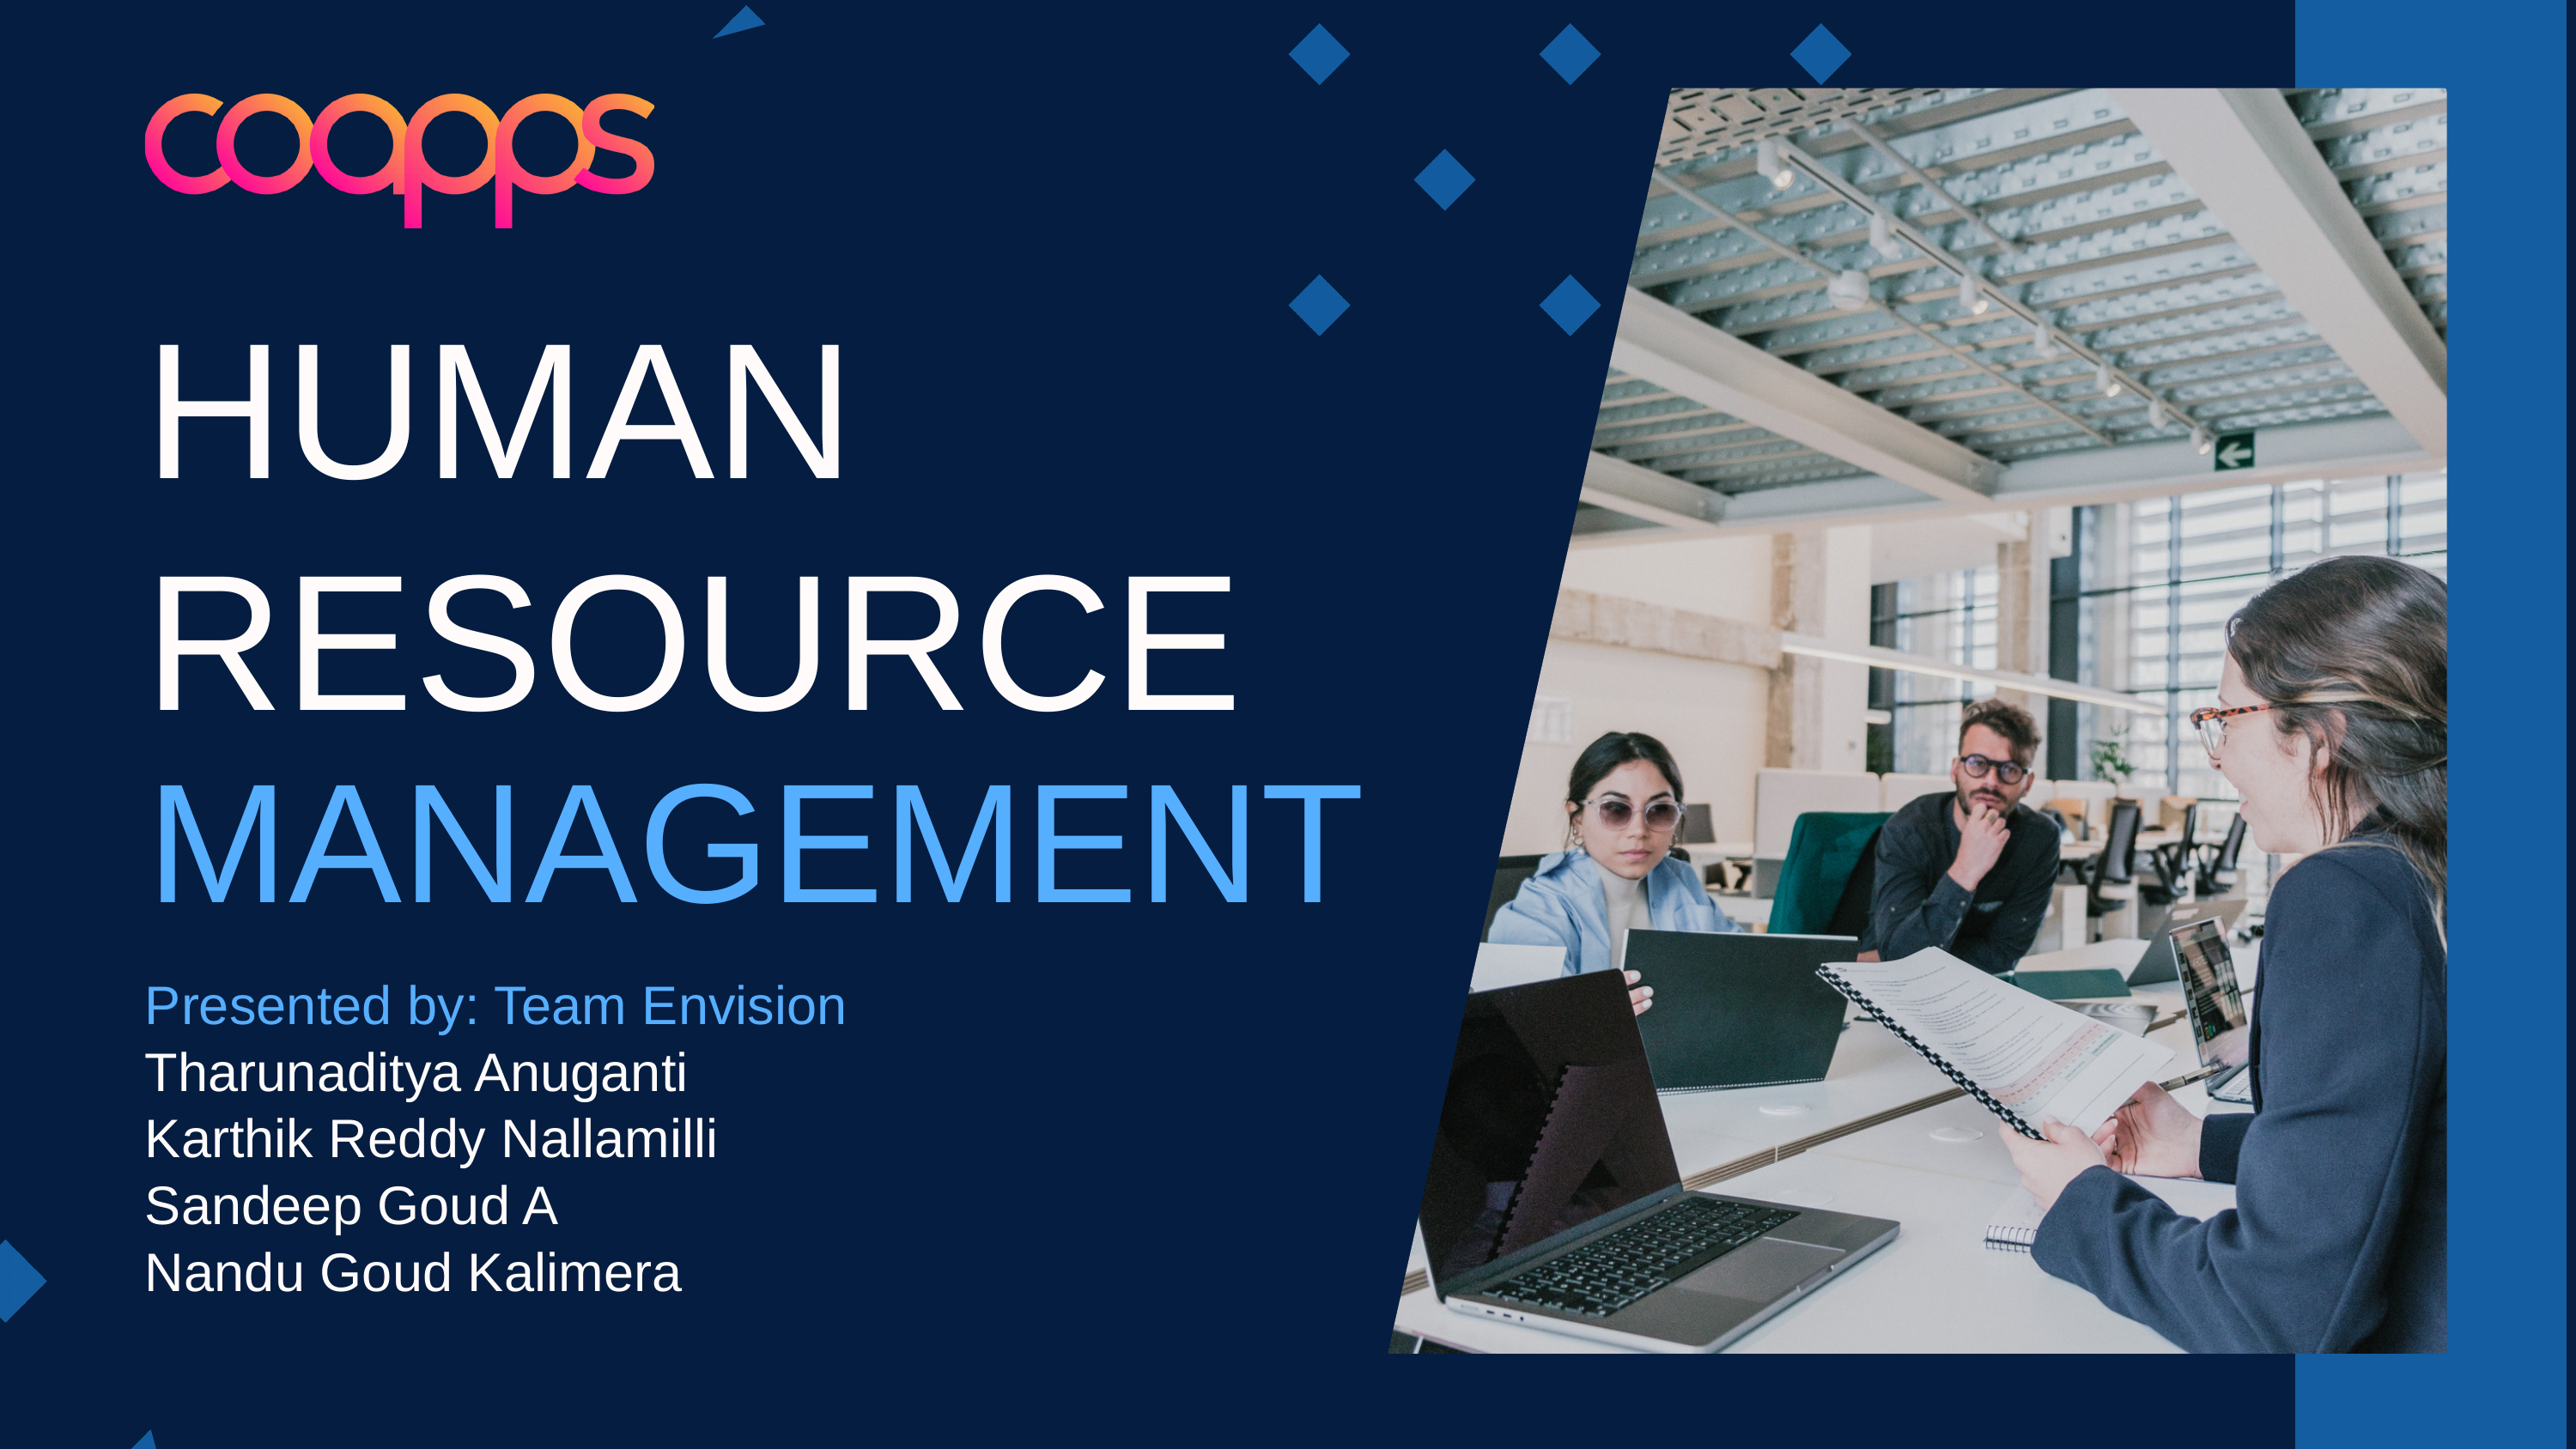

HUMAN RESOURCE
MANAGEMENT

Presented by: Team Envision
Tharunaditya Anuganti
Karthik Reddy Nallamilli
Sandeep Goud A
Nandu Goud Kalimera